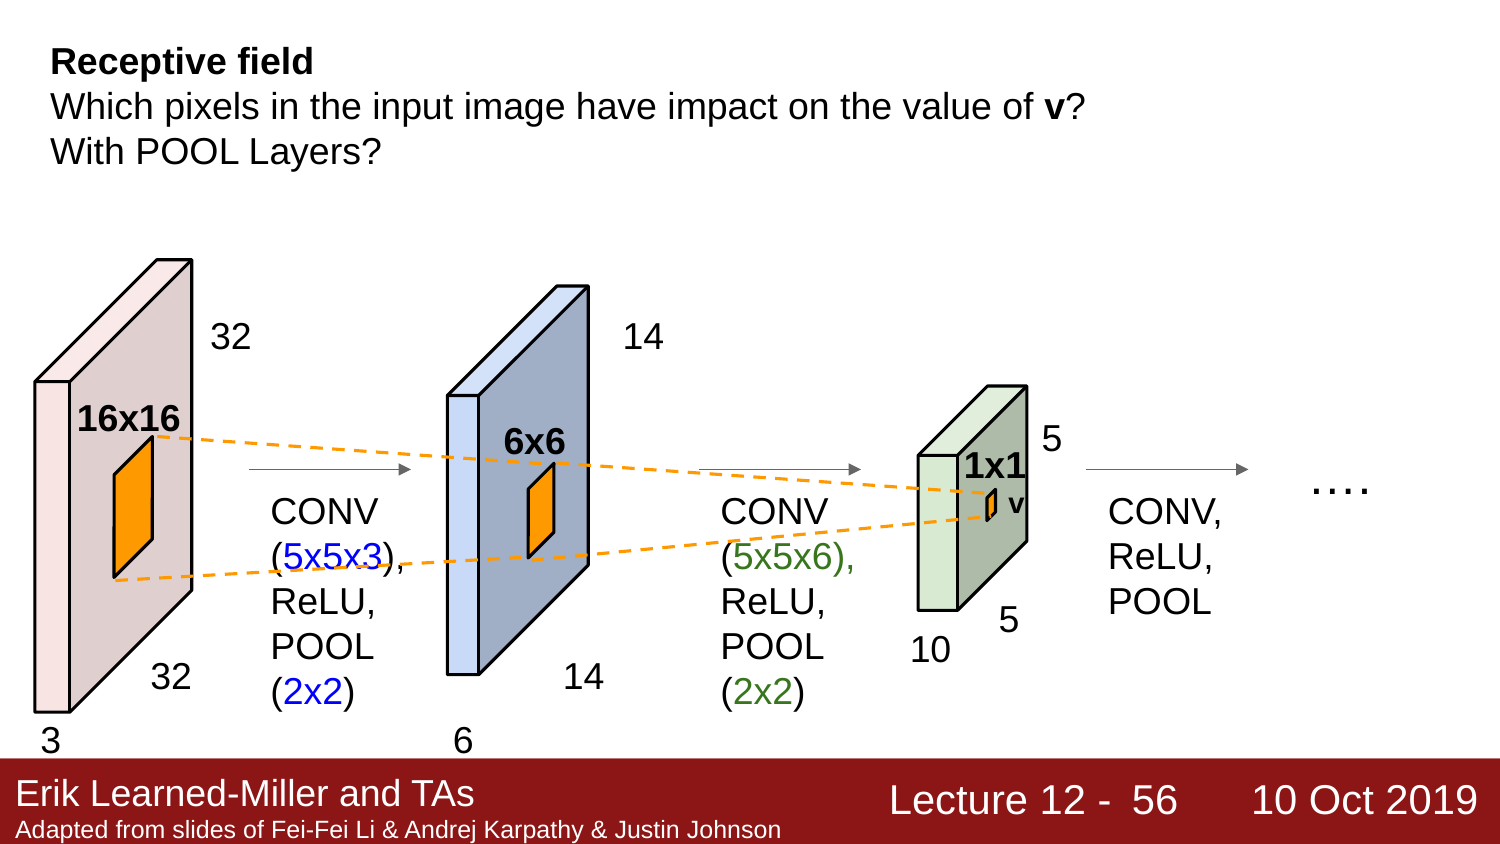

Receptive field
Which pixels in the input image have impact on the value of v?
With POOL Layers?

32
14
16x16

5
6x6

1x1
….
v
CONV
(5x5x3),
ReLU,
POOL
(2x2)
CONV
(5x5x6),
ReLU,
POOL
(2x2)
CONV,
ReLU,
POOL

5
10
32
14
3
6
56